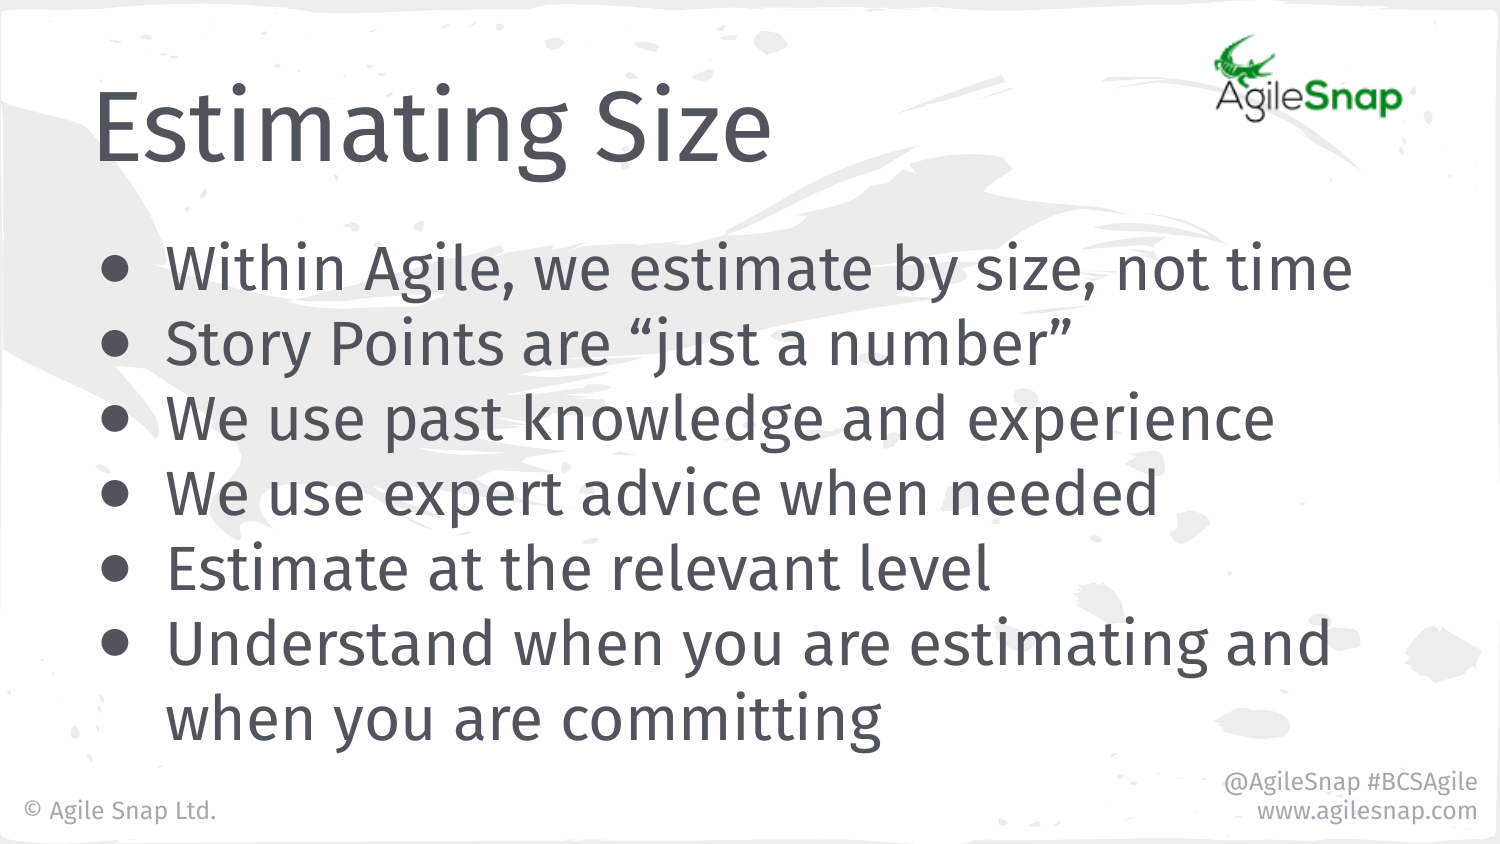

Estimating Size
Within Agile, we estimate by size, not time
Story Points are “just a number”
We use past knowledge and experience
We use expert advice when needed
Estimate at the relevant level
Understand when you are estimating and when you are committing